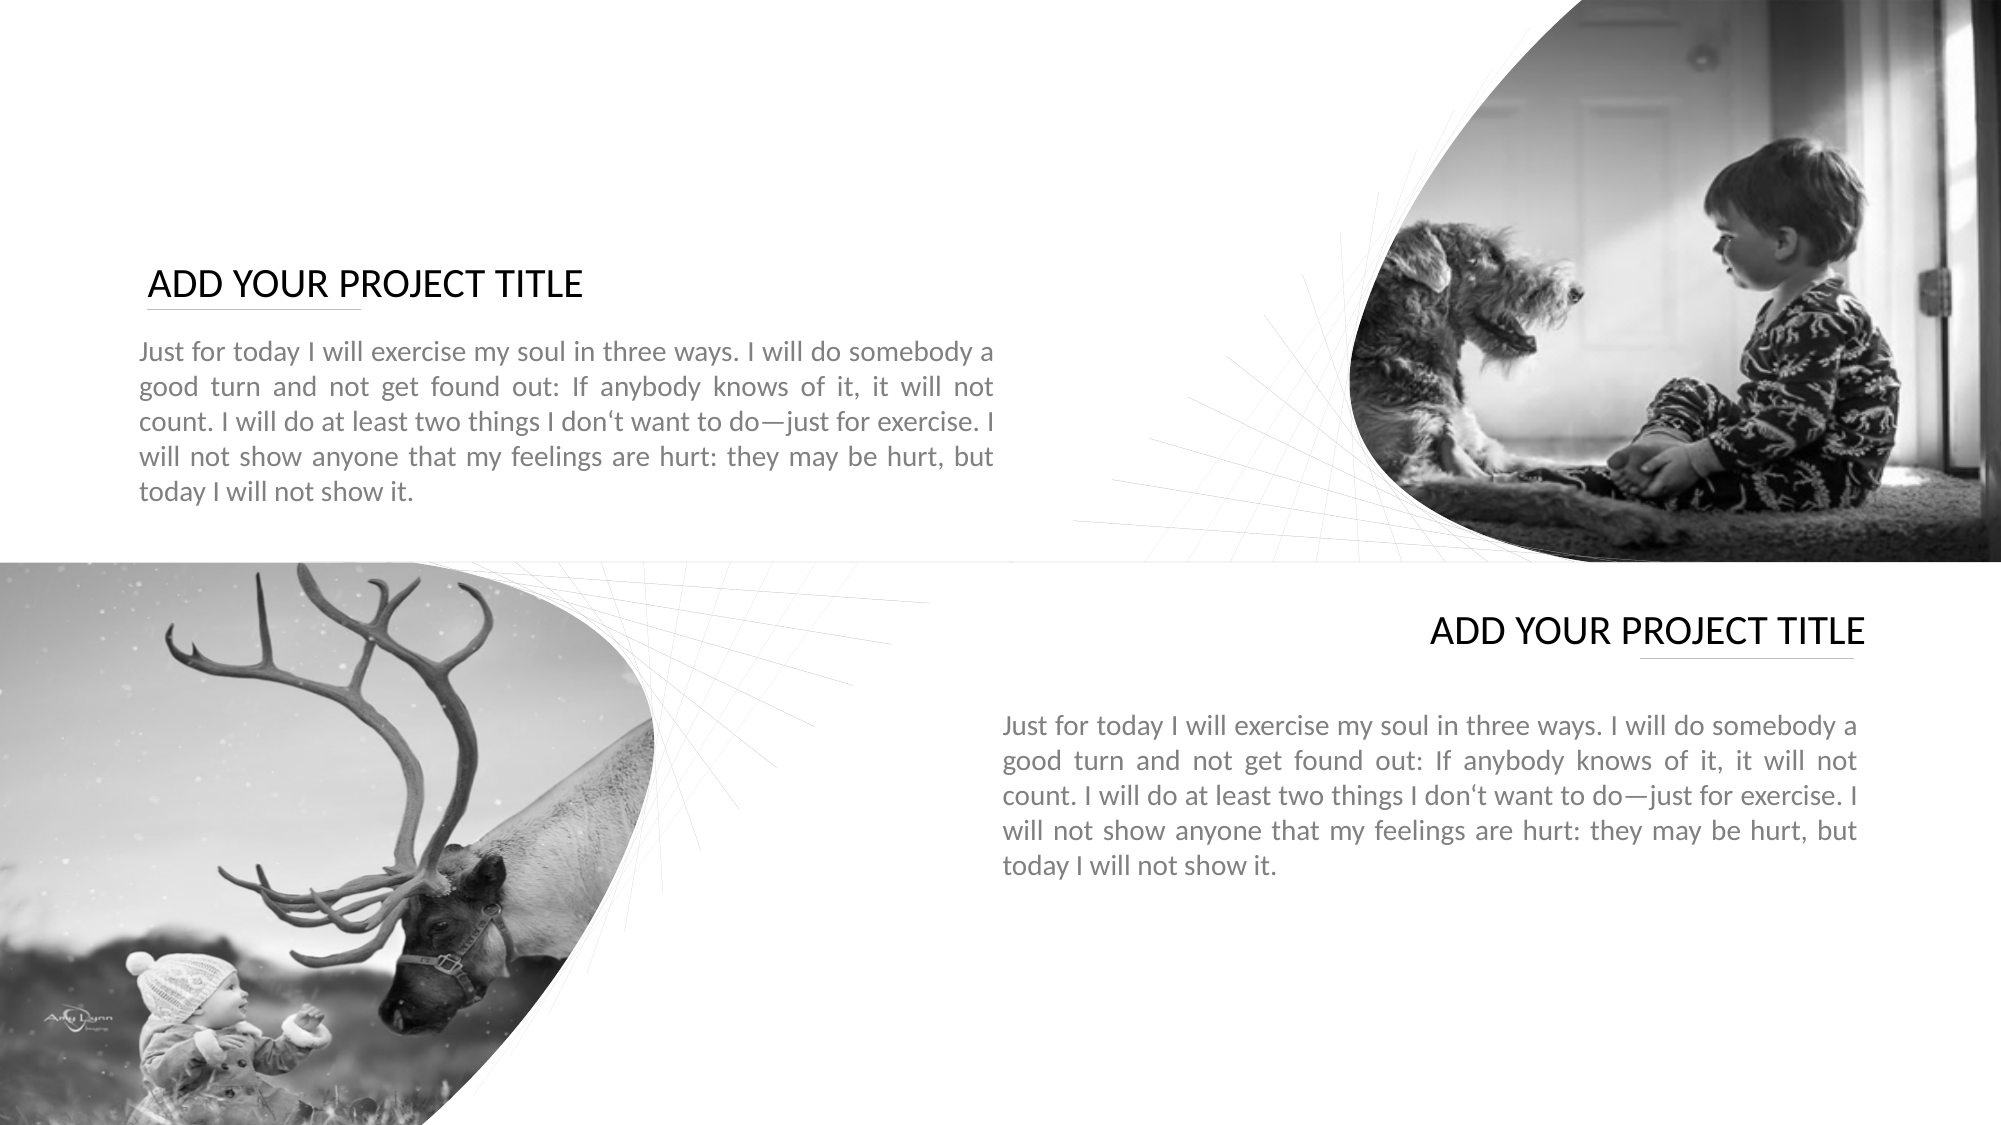

ADD YOUR PROJECT TITLE
Just for today I will exercise my soul in three ways. I will do somebody a good turn and not get found out: If anybody knows of it, it will not count. I will do at least two things I don‘t want to do—just for exercise. I will not show anyone that my feelings are hurt: they may be hurt, but today I will not show it.

ADD YOUR PROJECT TITLE
Just for today I will exercise my soul in three ways. I will do somebody a good turn and not get found out: If anybody knows of it, it will not count. I will do at least two things I don‘t want to do—just for exercise. I will not show anyone that my feelings are hurt: they may be hurt, but today I will not show it.